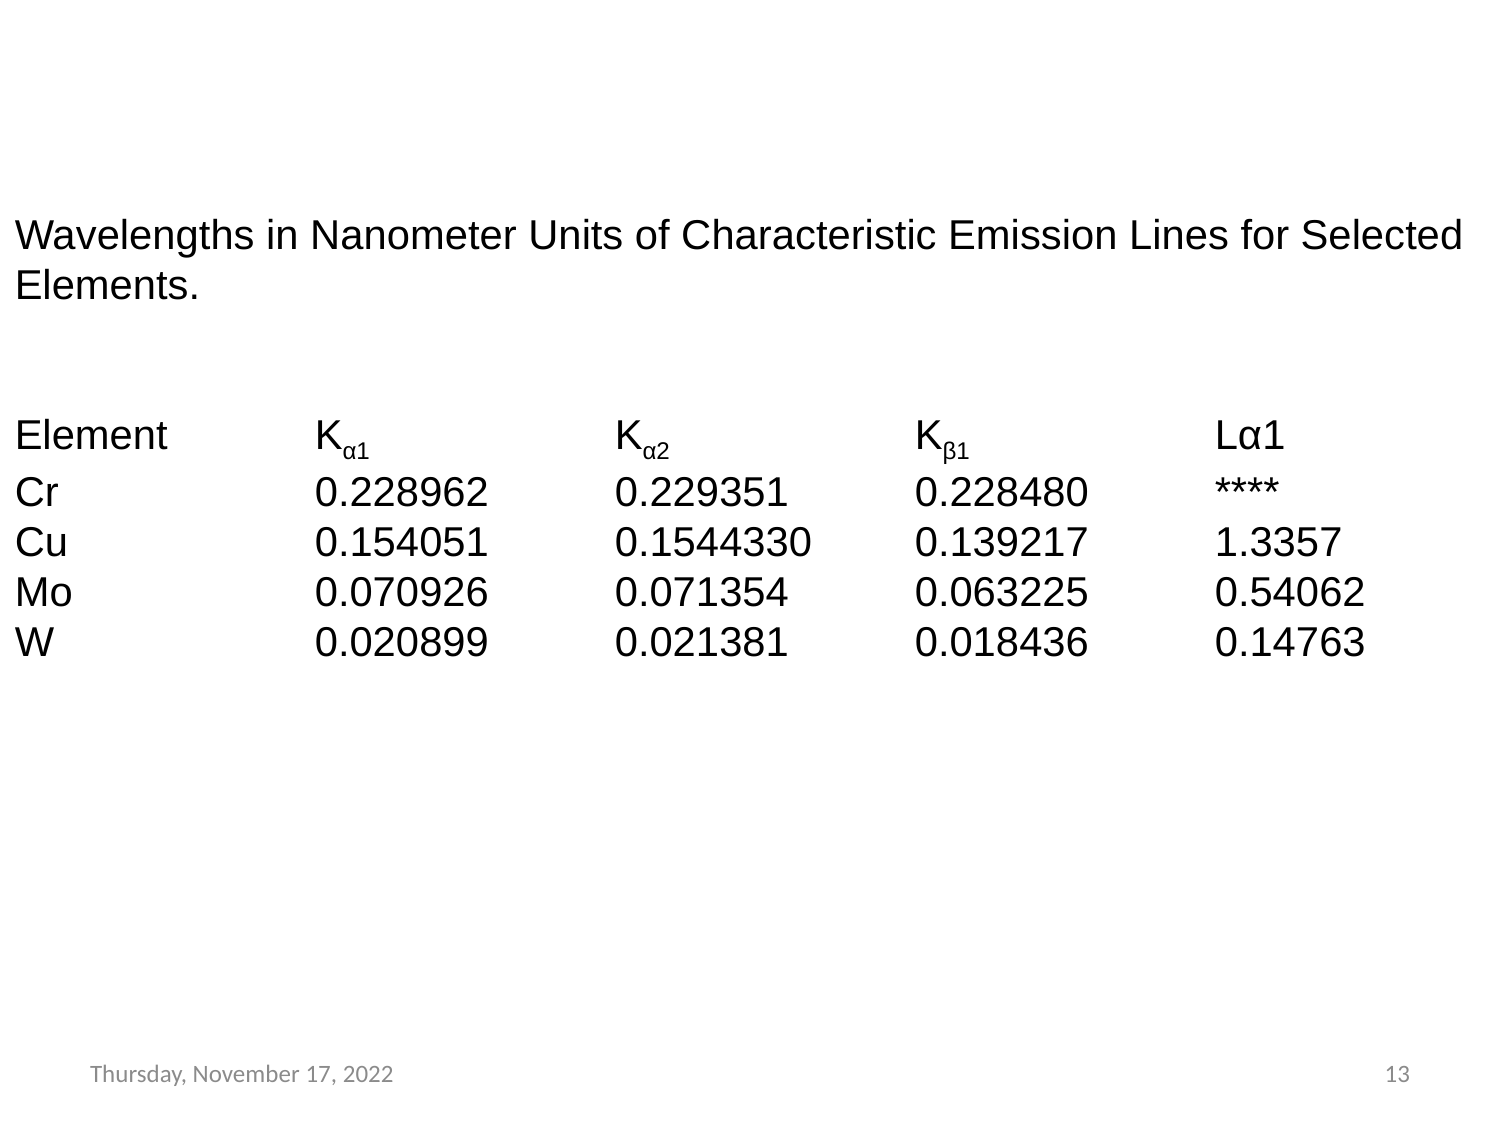

Wavelengths in Nanometer Units of Characteristic Emission Lines for Selected Elements.

Element 	Kα1 		Kα2 		Kβ1 		Lα1
Cr 		0.228962 	0.229351 	0.228480 	****
Cu 	 	0.154051 	0.1544330 	0.139217      	1.3357
Mo 		0.070926 	0.071354 	0.063225 	0.54062
W 	 	0.020899 	0.021381 	0.018436 	0.14763
Thursday, November 17, 2022
13